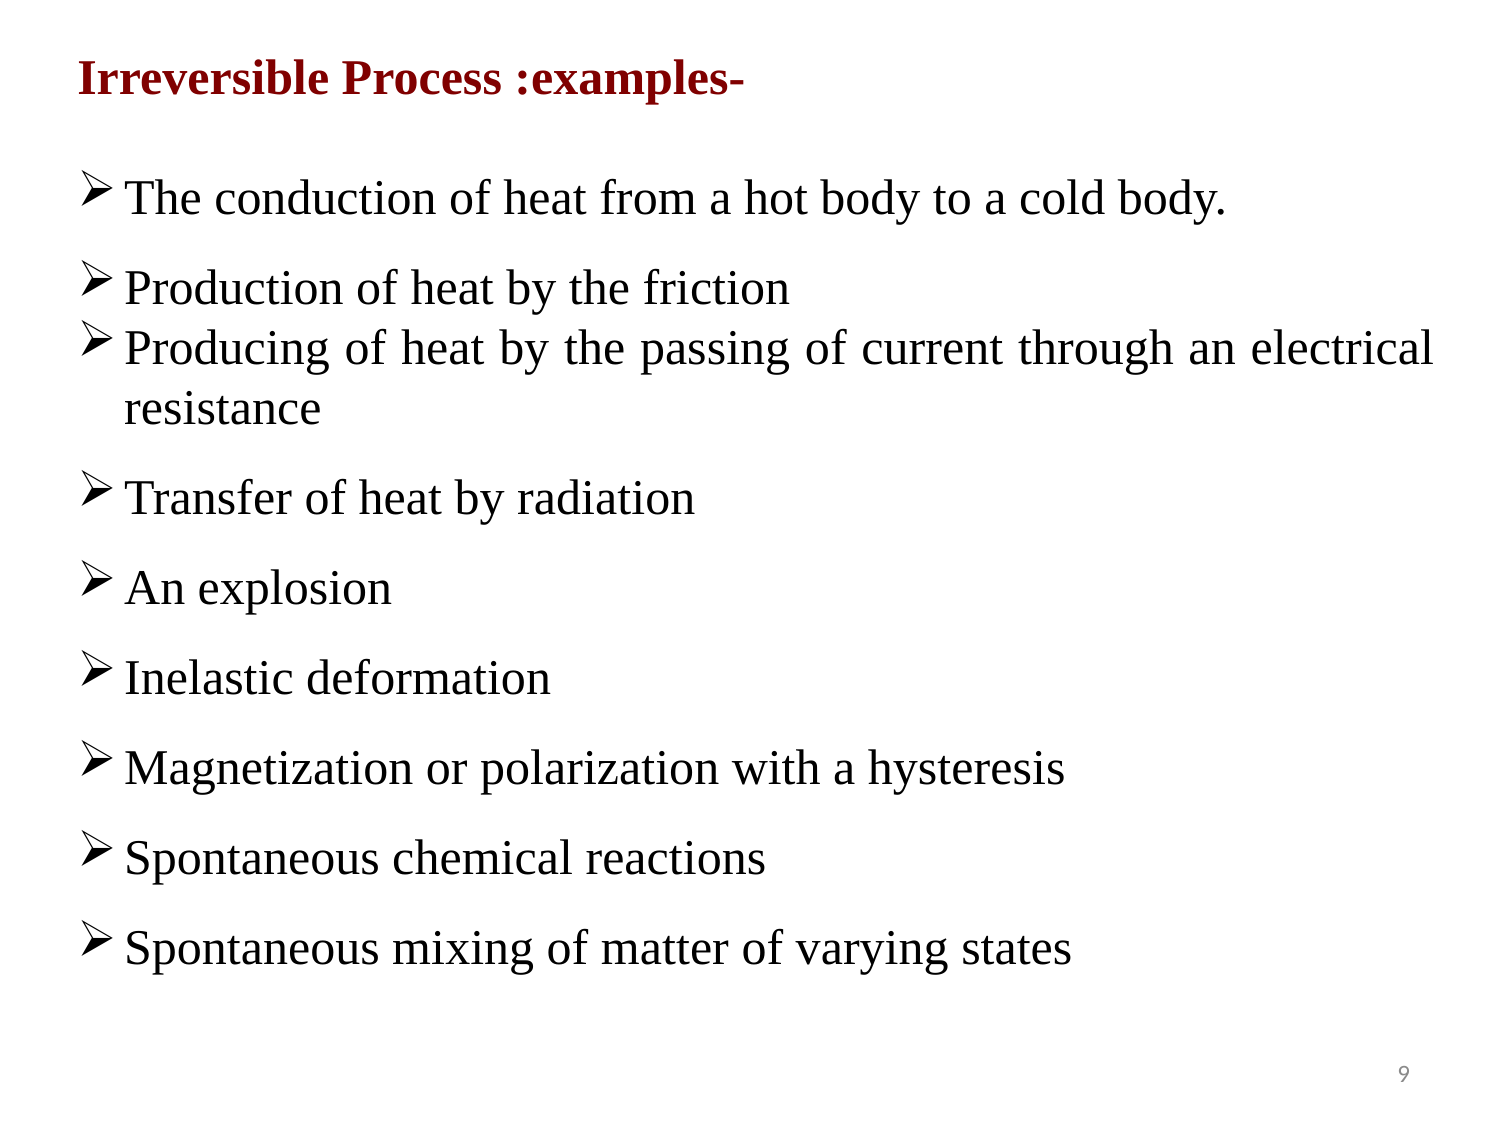

Irreversible Process :examples-

The conduction of heat from a hot body to a cold body.
Production of heat by the friction
Producing of heat by the passing of current through an electrical resistance
Transfer of heat by radiation
An explosion
Inelastic deformation
Magnetization or polarization with a hysteresis
Spontaneous chemical reactions
Spontaneous mixing of matter of varying states
9